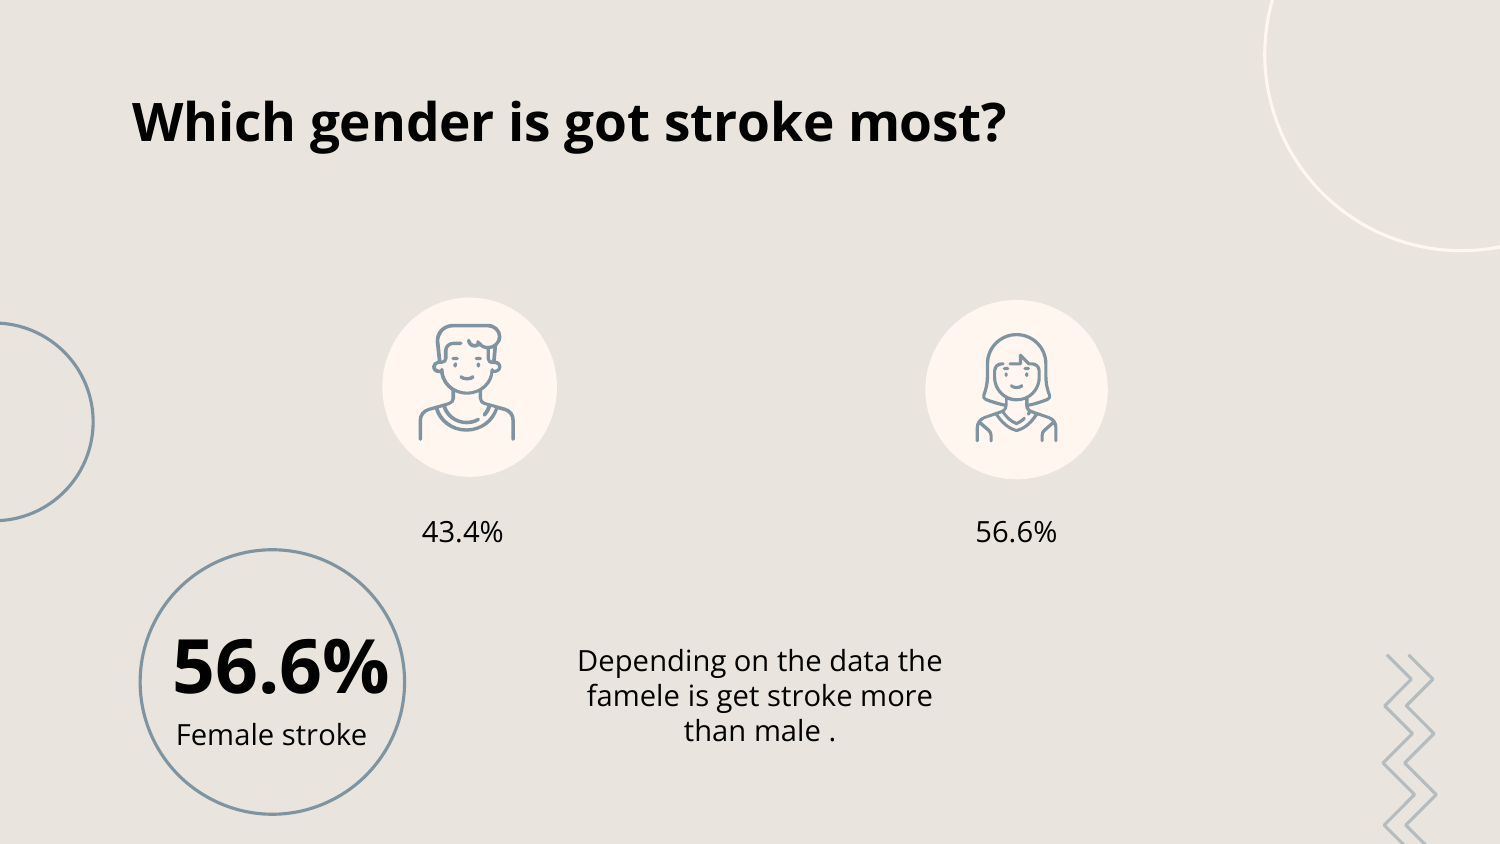

# Which gender is got stroke most?

43.4%
56.6%

56.6%
Depending on the data the famele is get stroke more than male .
Female stroke